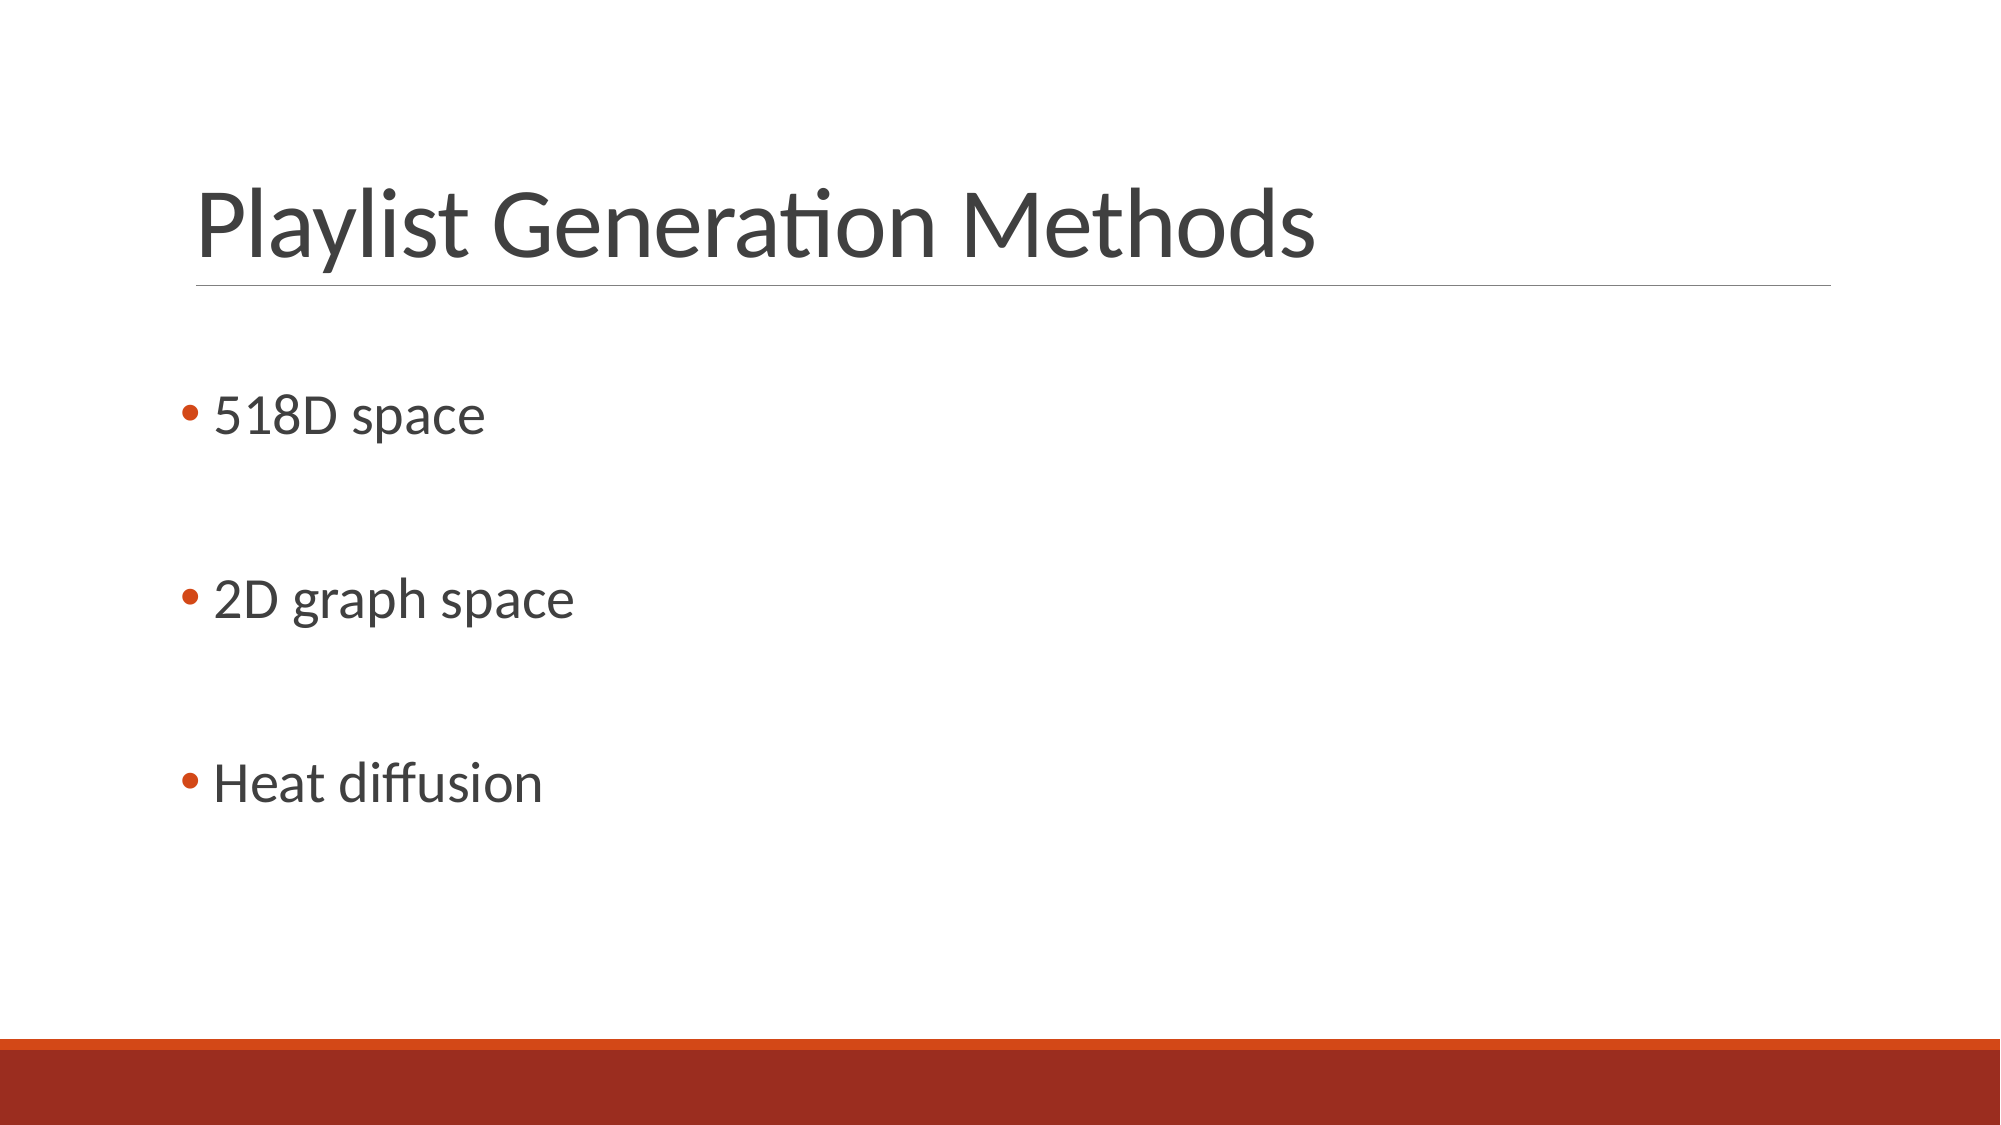

# Playlist Generation Methods

 518D space

 2D graph space

 Heat diffusion